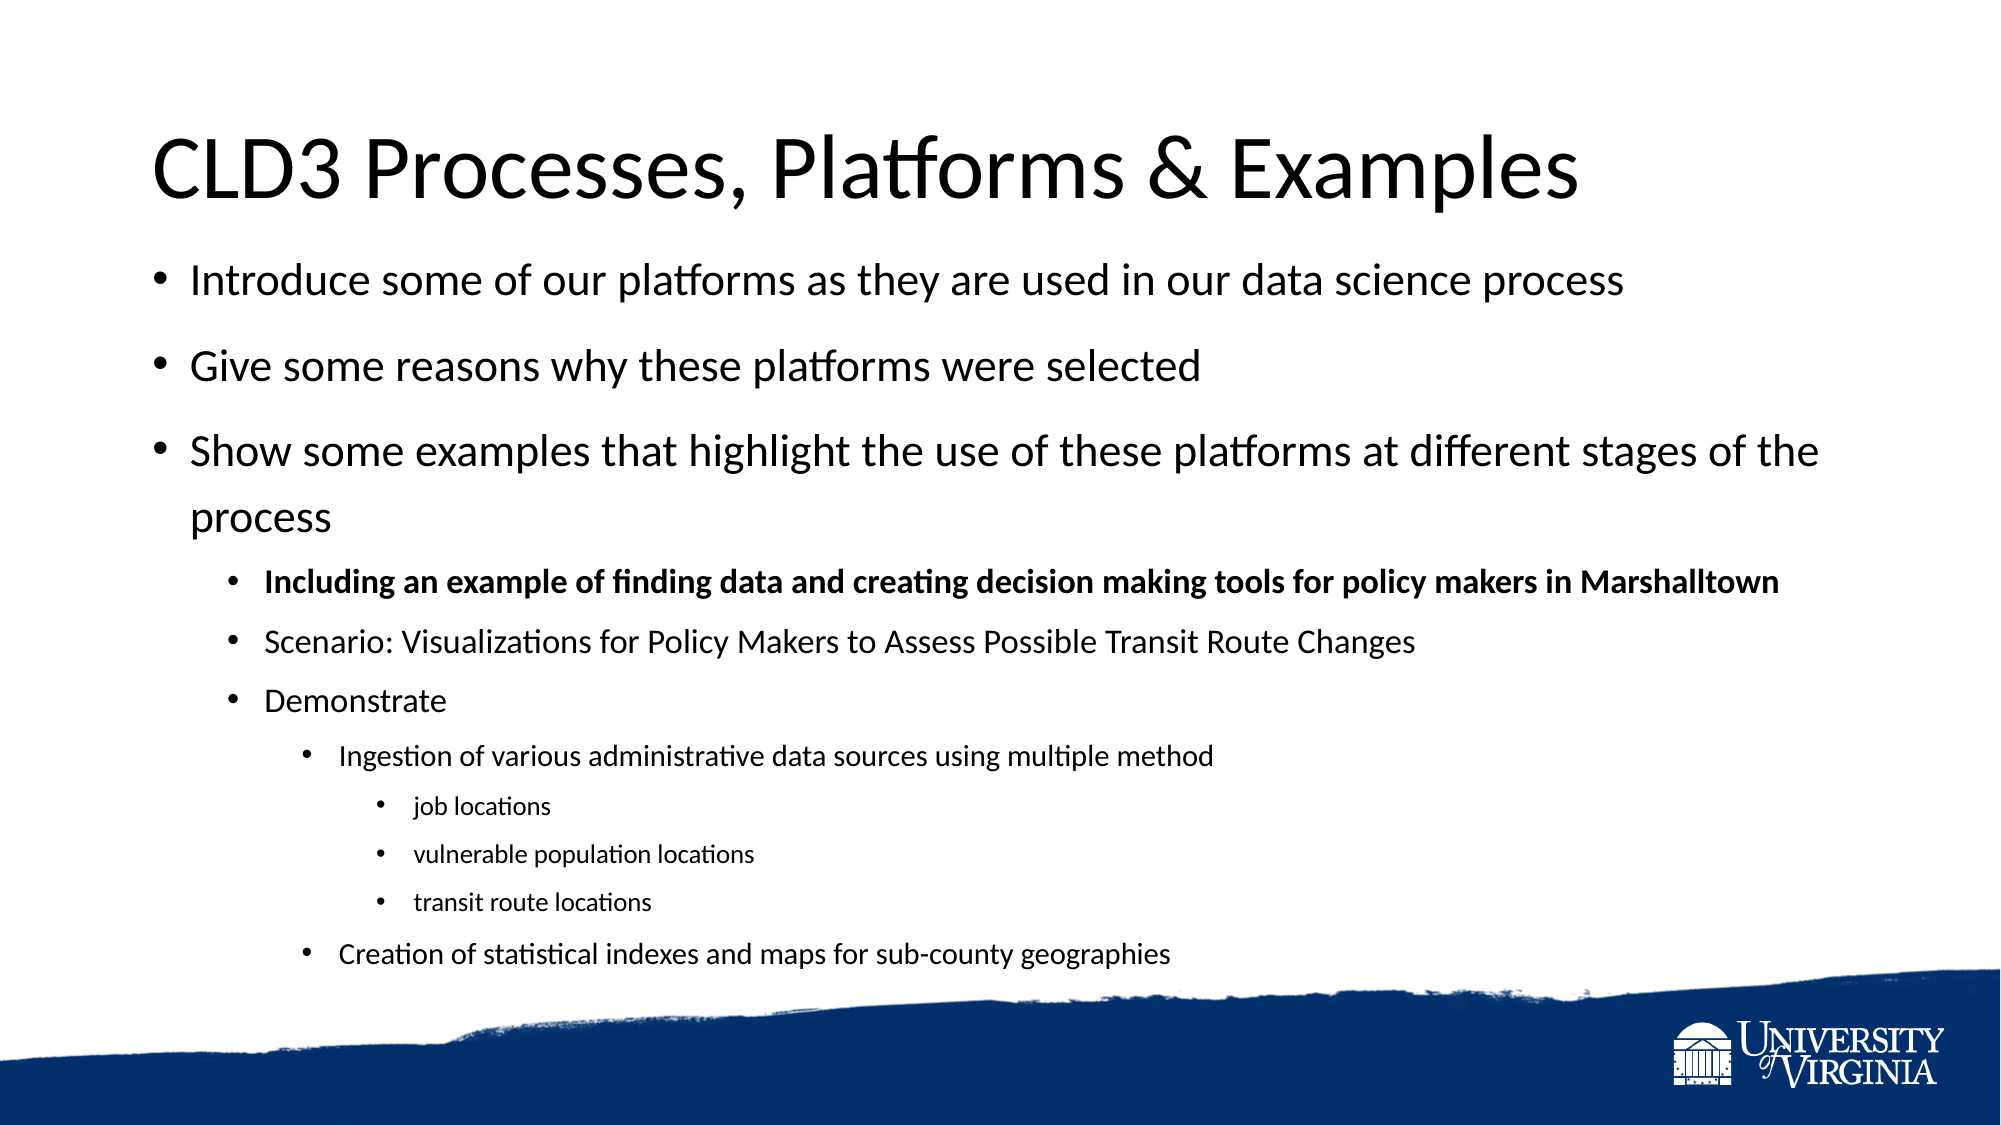

# CLD3 Processes, Platforms & Examples
Introduce some of our platforms as they are used in our data science process
Give some reasons why these platforms were selected
Show some examples that highlight the use of these platforms at different stages of the process
Including an example of finding data and creating decision making tools for policy makers in Marshalltown
Scenario: Visualizations for Policy Makers to Assess Possible Transit Route Changes
Demonstrate
Ingestion of various administrative data sources using multiple method
job locations
vulnerable population locations
transit route locations
Creation of statistical indexes and maps for sub-county geographies